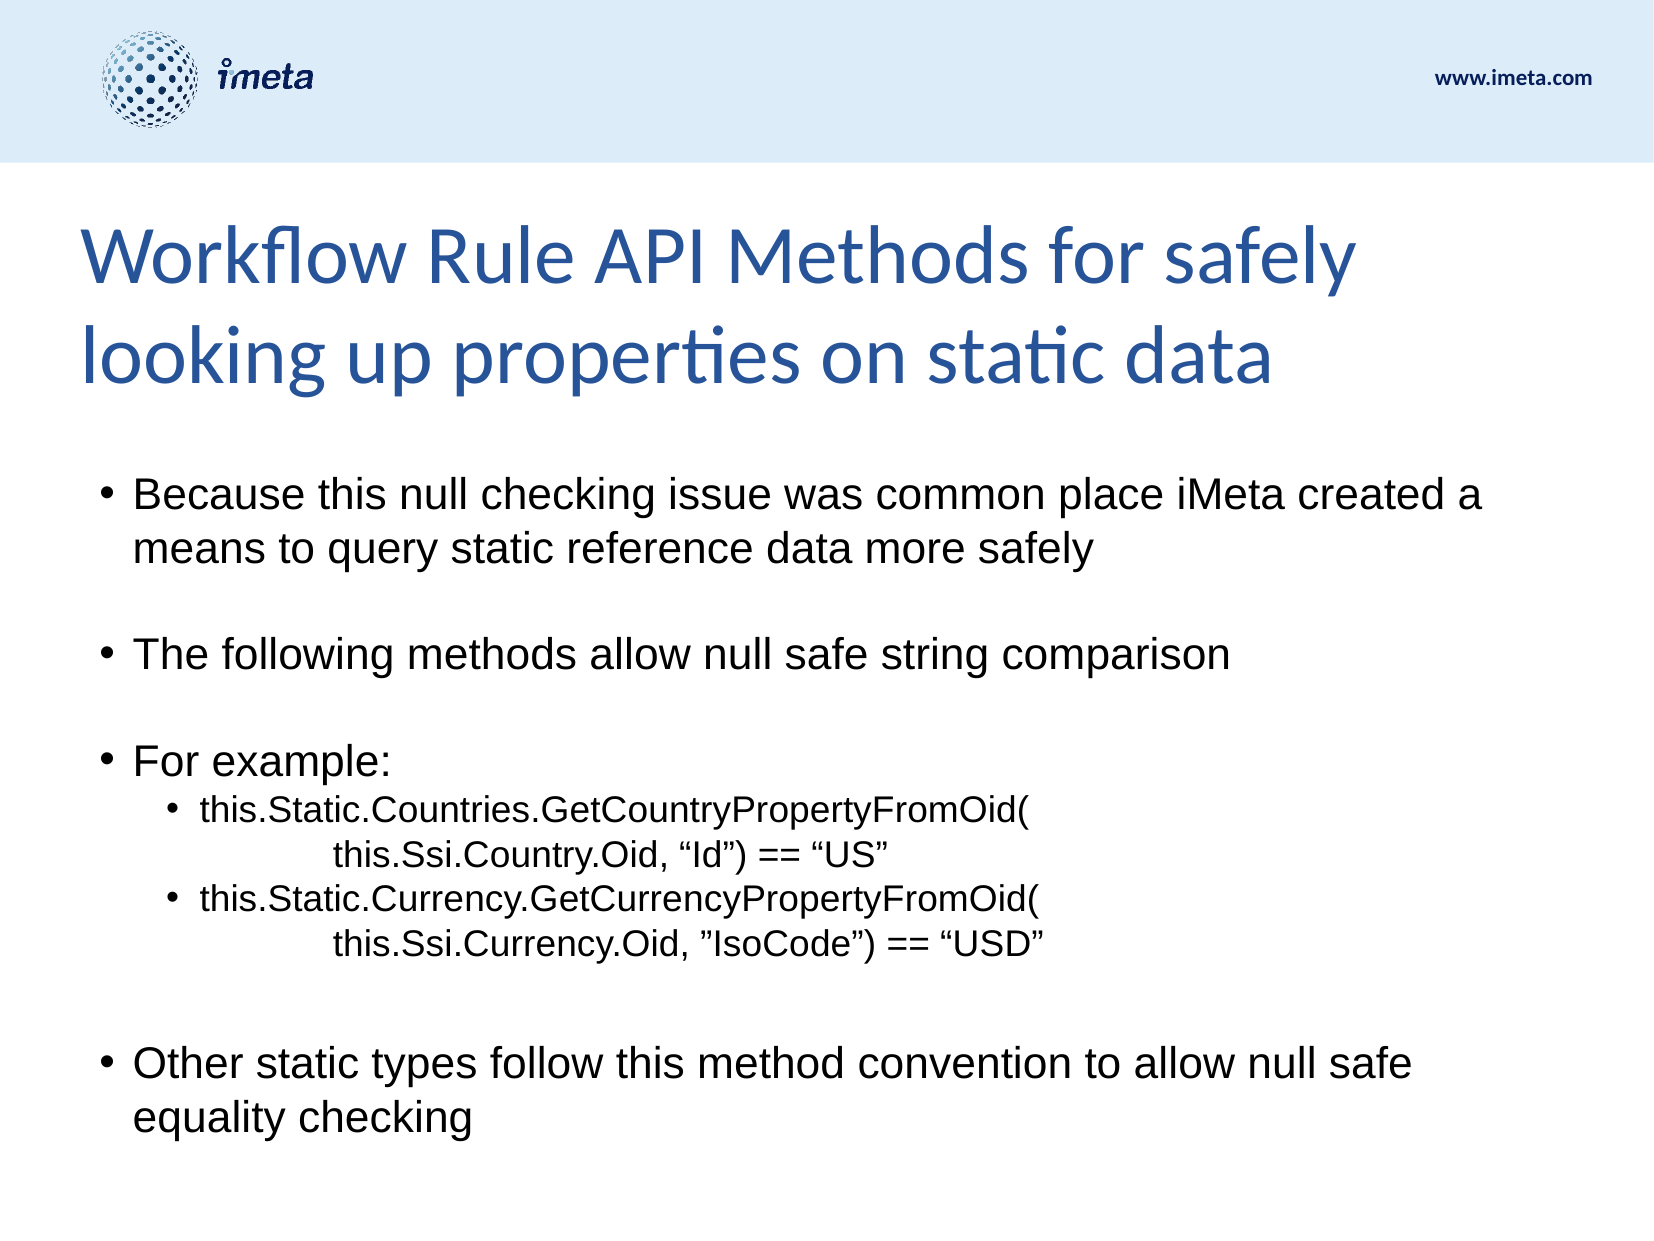

# Workflow Rule API Methods for safely looking up properties on static data
Because this null checking issue was common place iMeta created a means to query static reference data more safely

The following methods allow null safe string comparison

For example:
this.Static.Countries.GetCountryPropertyFromOid(
	this.Ssi.Country.Oid, “Id”) == “US”
this.Static.Currency.GetCurrencyPropertyFromOid(
	this.Ssi.Currency.Oid, ”IsoCode”) == “USD”

Other static types follow this method convention to allow null safe equality checking